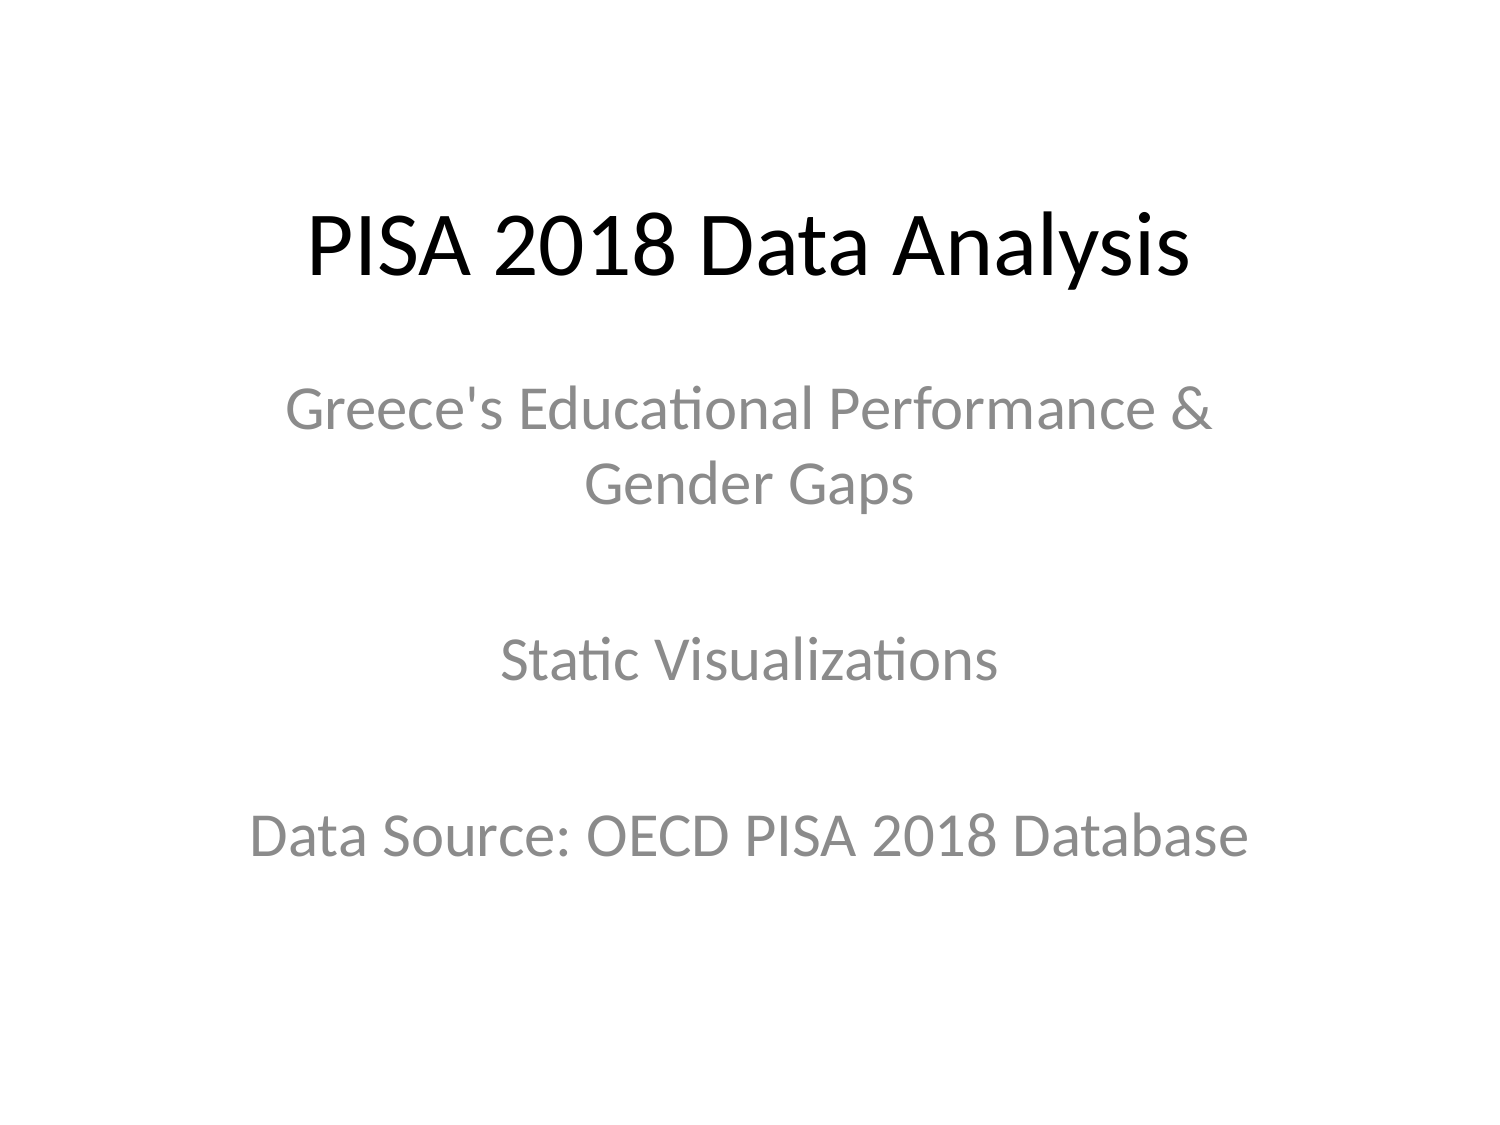

# PISA 2018 Data Analysis
Greece's Educational Performance & Gender Gaps

Static Visualizations

Data Source: OECD PISA 2018 Database